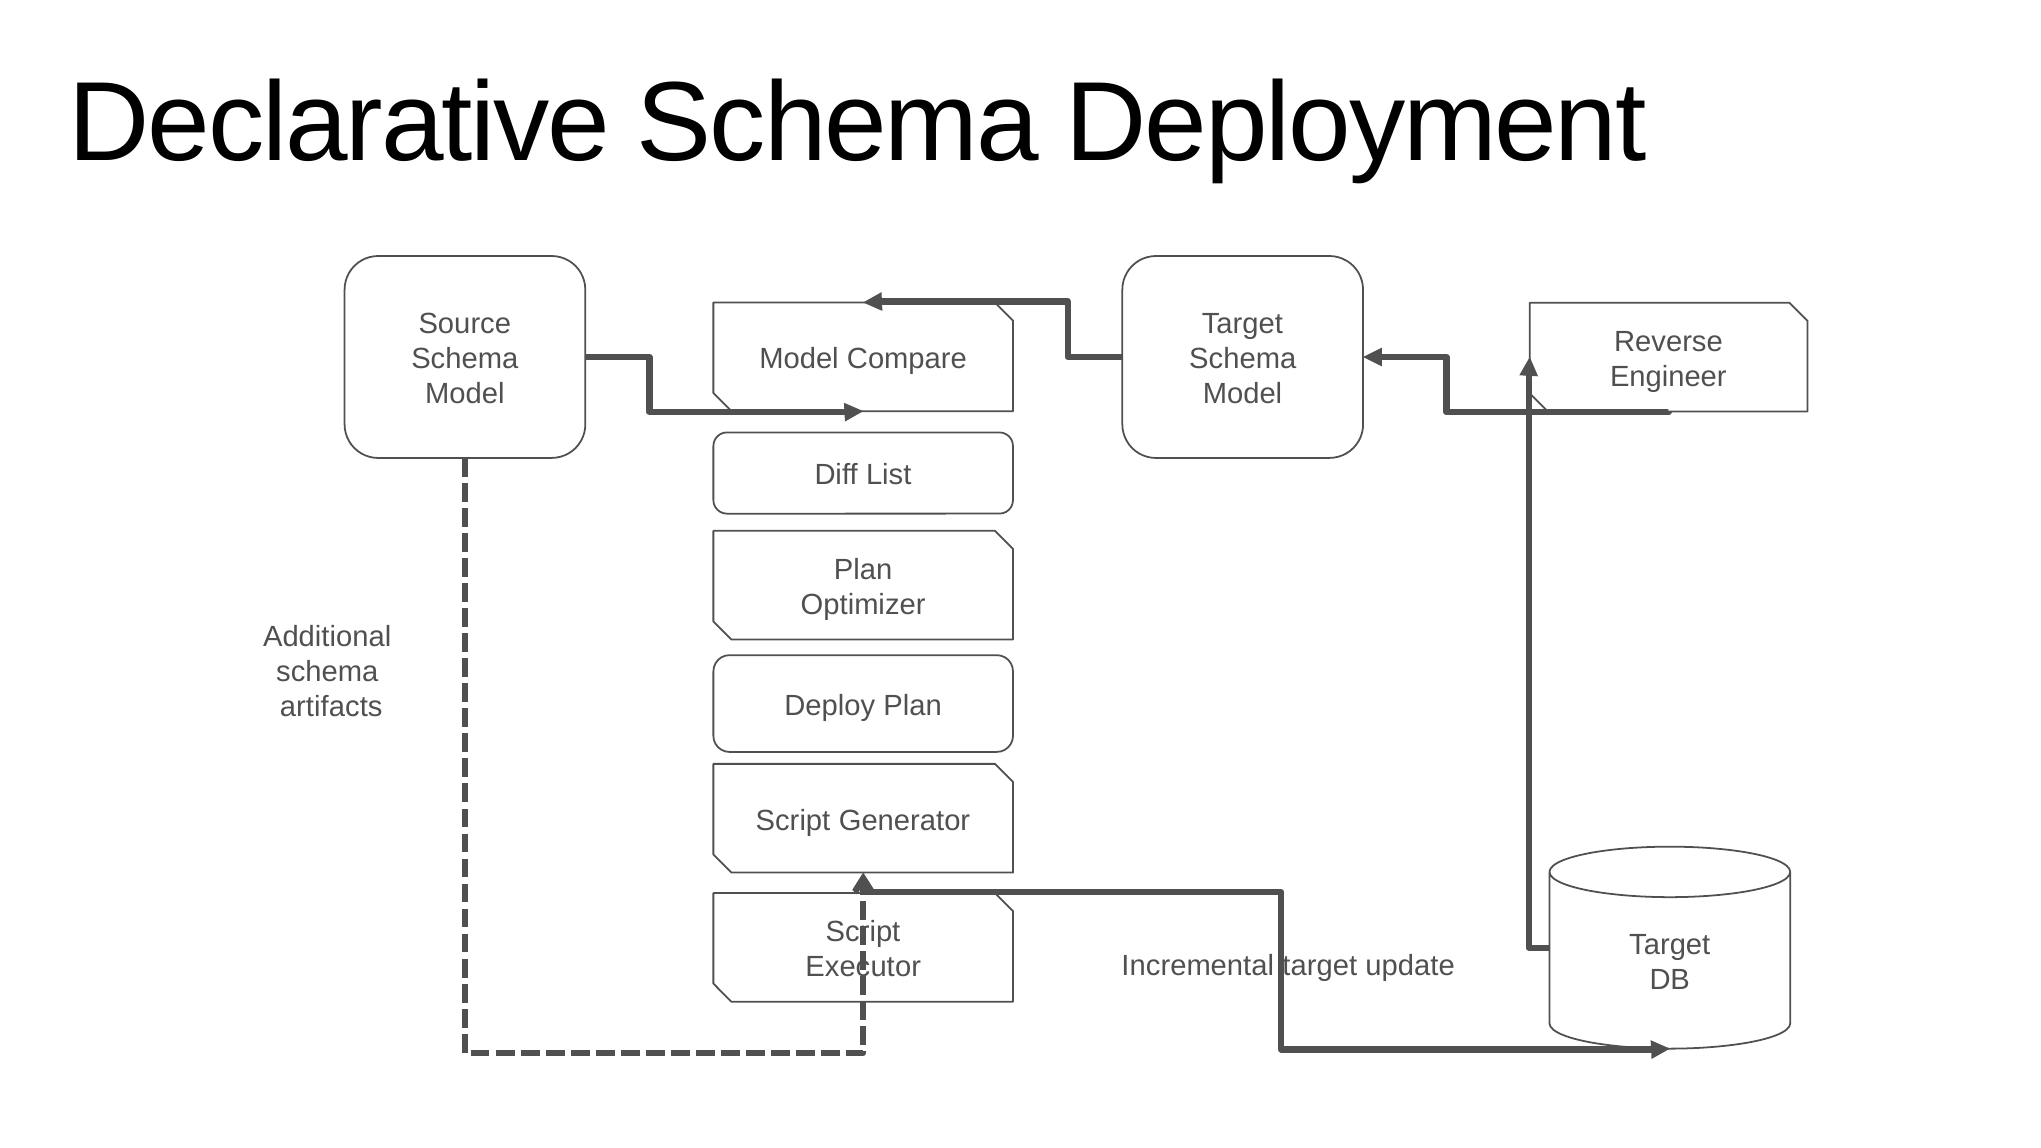

# Declarative Schema Deployment
Source
Schema
Model
Target
Schema
Model
Model Compare
Reverse Engineer
Diff List
Plan
Optimizer
Additional
schema
artifacts
Deploy Plan
Script Generator
Target
DB
Script
Executor
Incremental target update